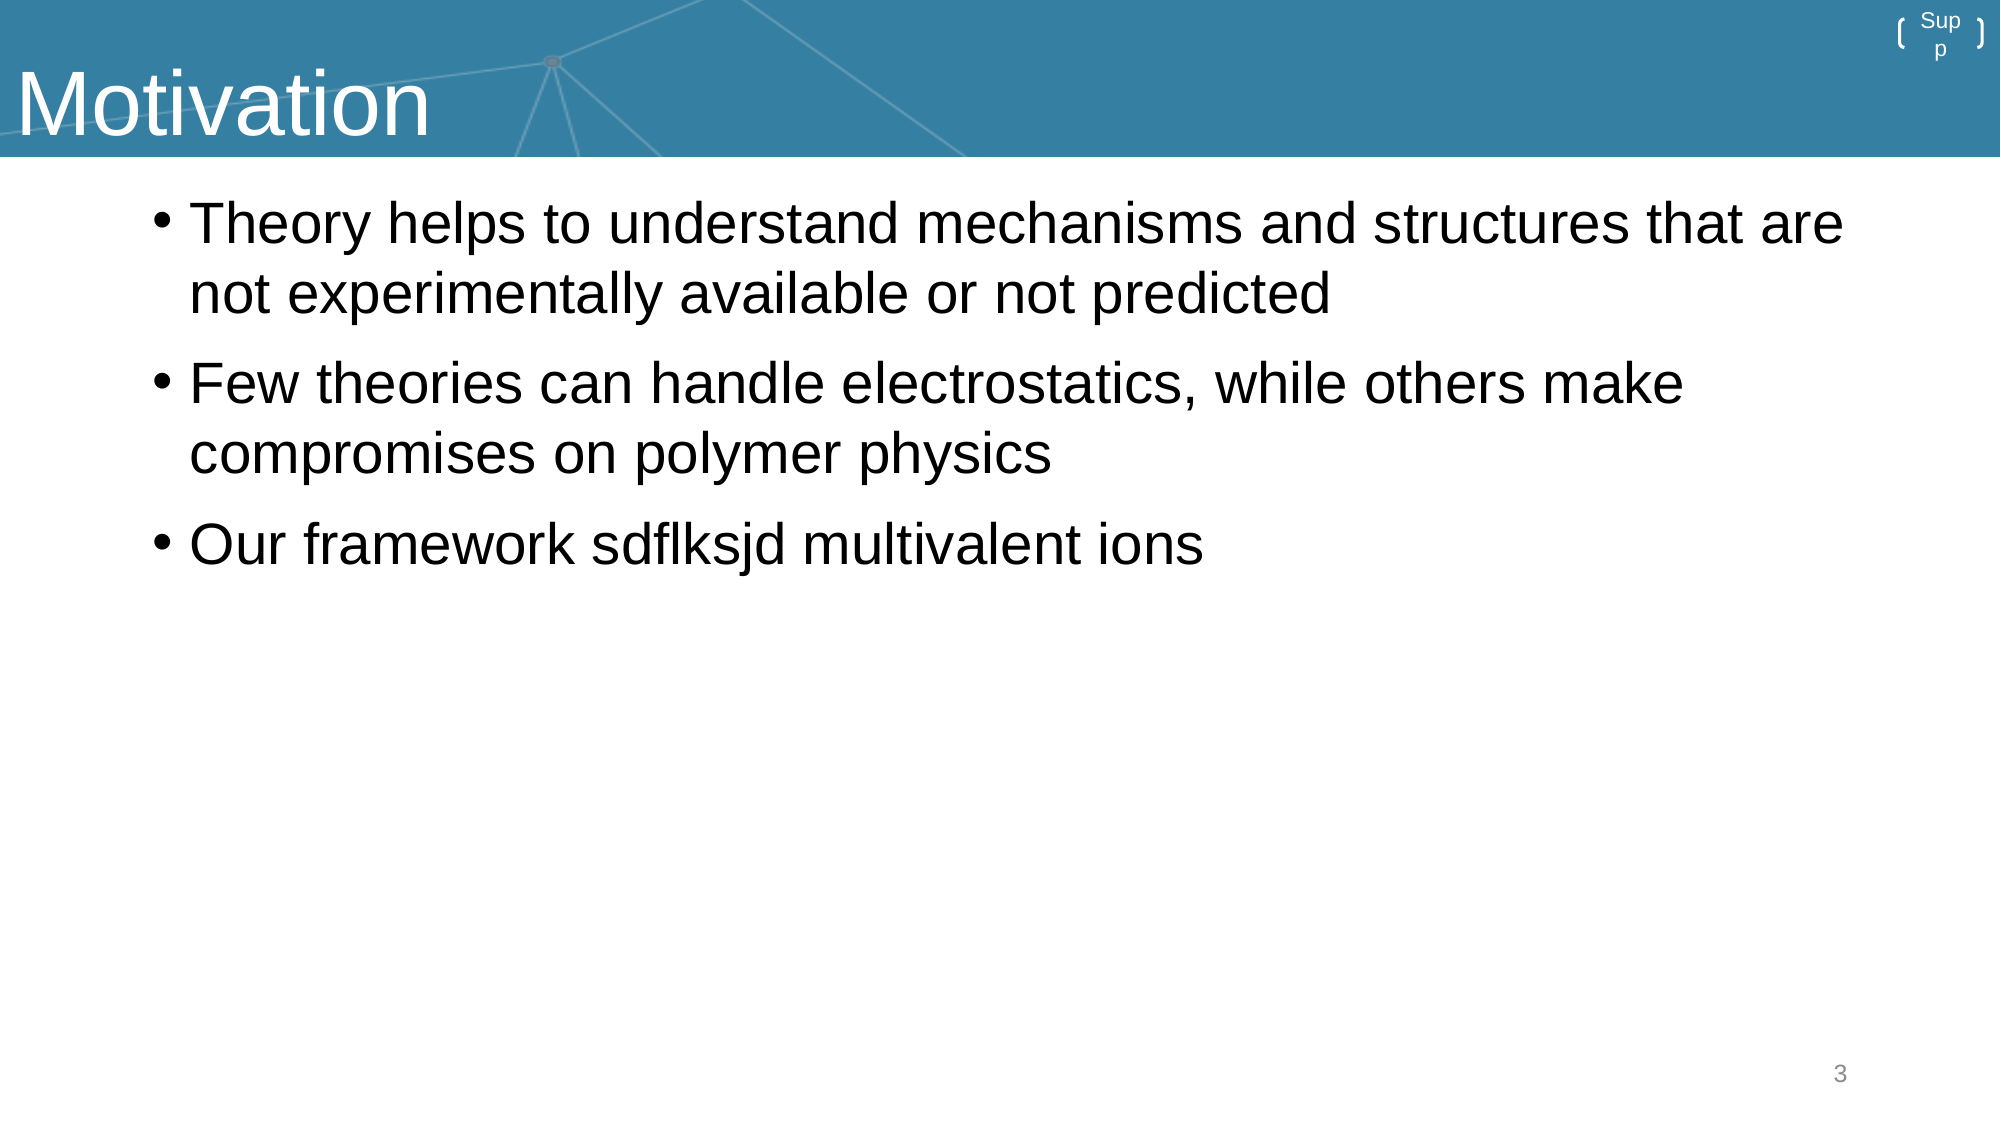

# Motivation
Theory helps to understand mechanisms and structures that are not experimentally available or not predicted
Few theories can handle electrostatics, while others make compromises on polymer physics
Our framework sdflksjd multivalent ions
3